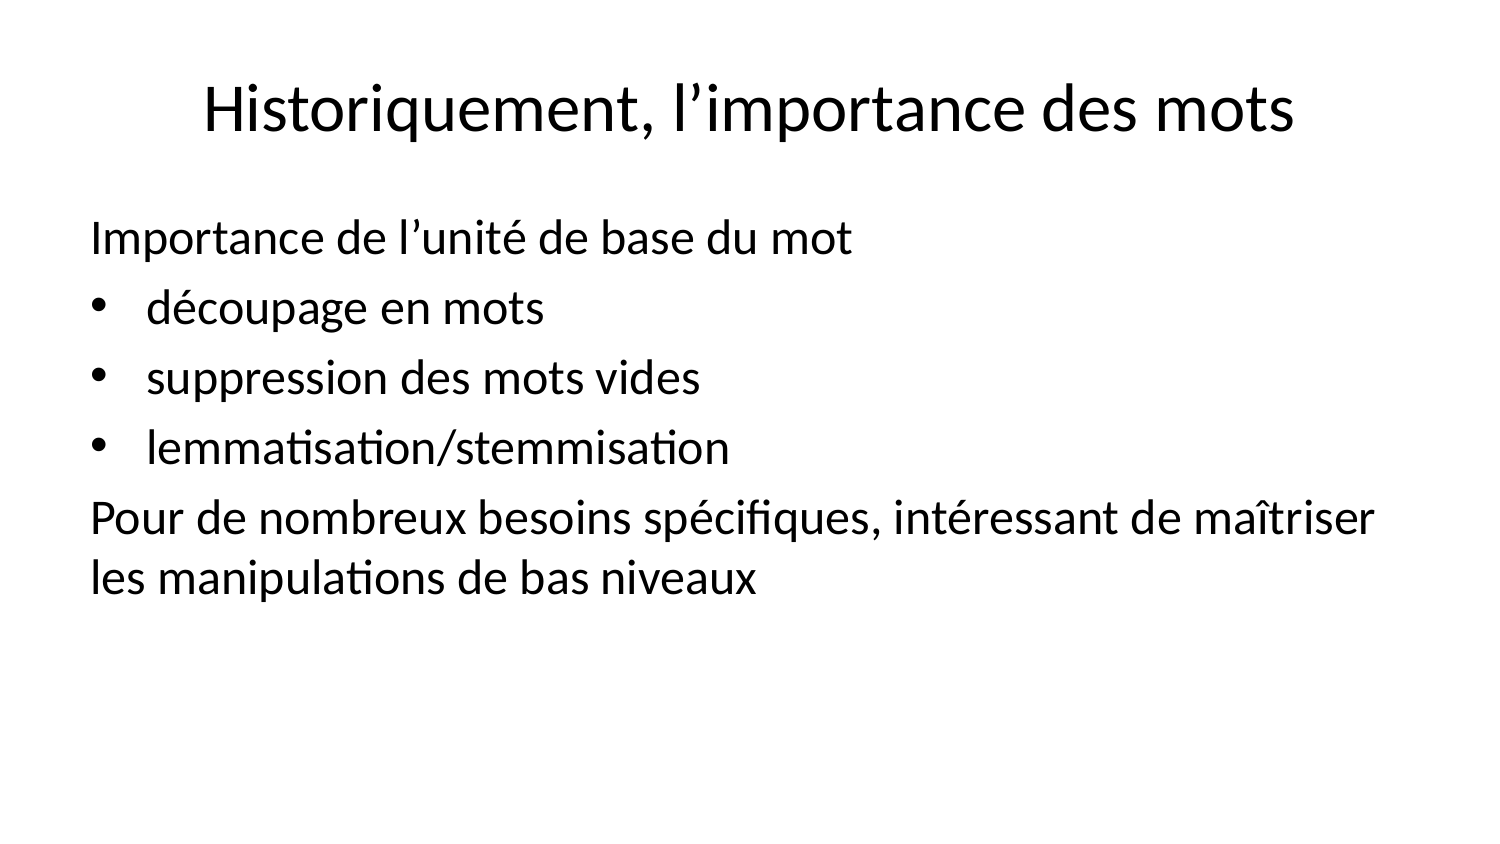

# Historiquement, l’importance des mots
Importance de l’unité de base du mot
découpage en mots
suppression des mots vides
lemmatisation/stemmisation
Pour de nombreux besoins spécifiques, intéressant de maîtriser les manipulations de bas niveaux